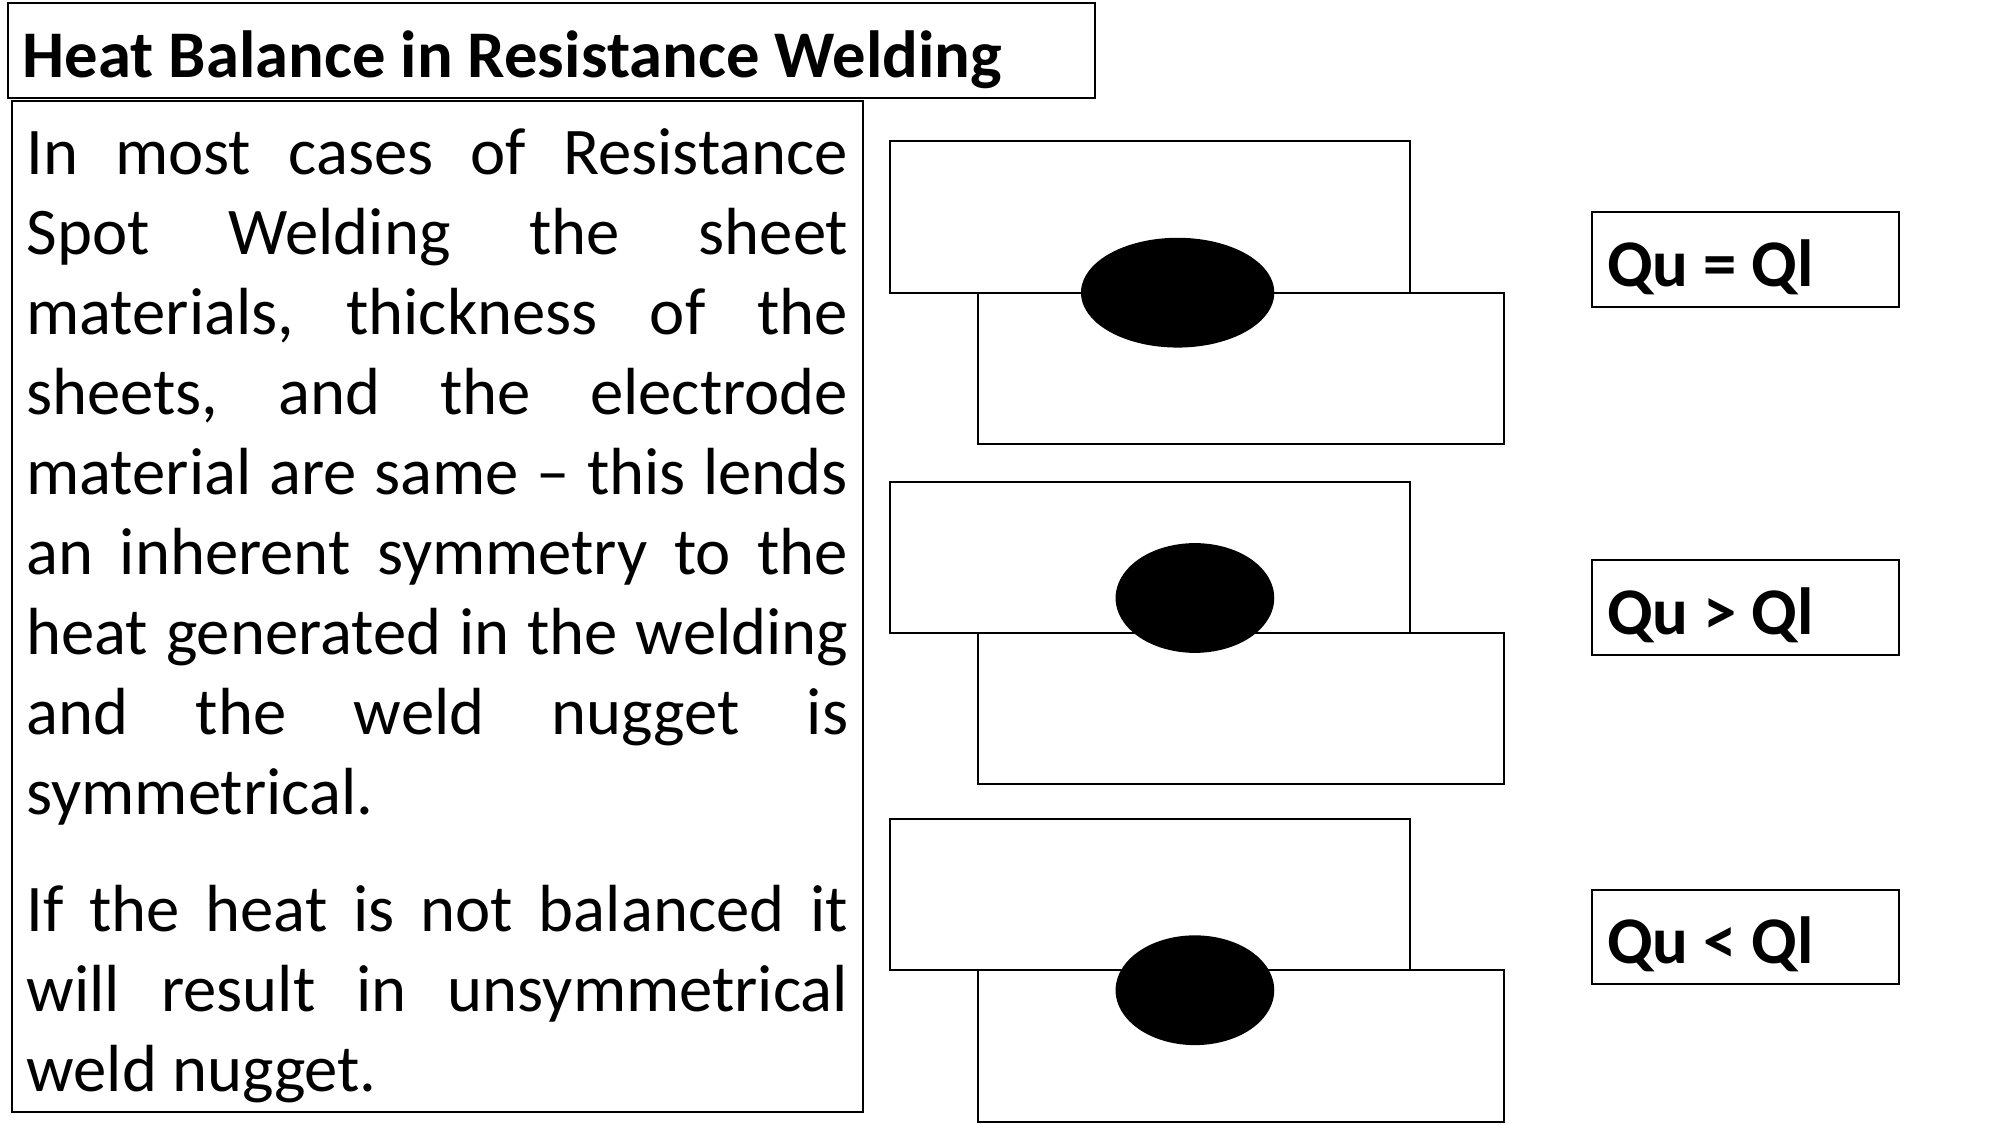

Heat Balance in Resistance Welding
In most cases of Resistance Spot Welding the sheet materials, thickness of the sheets, and the electrode material are same – this lends an inherent symmetry to the heat generated in the welding and the weld nugget is symmetrical.

If the heat is not balanced it will result in unsymmetrical weld nugget.

Qu = Ql

Qu > Ql

Qu < Ql